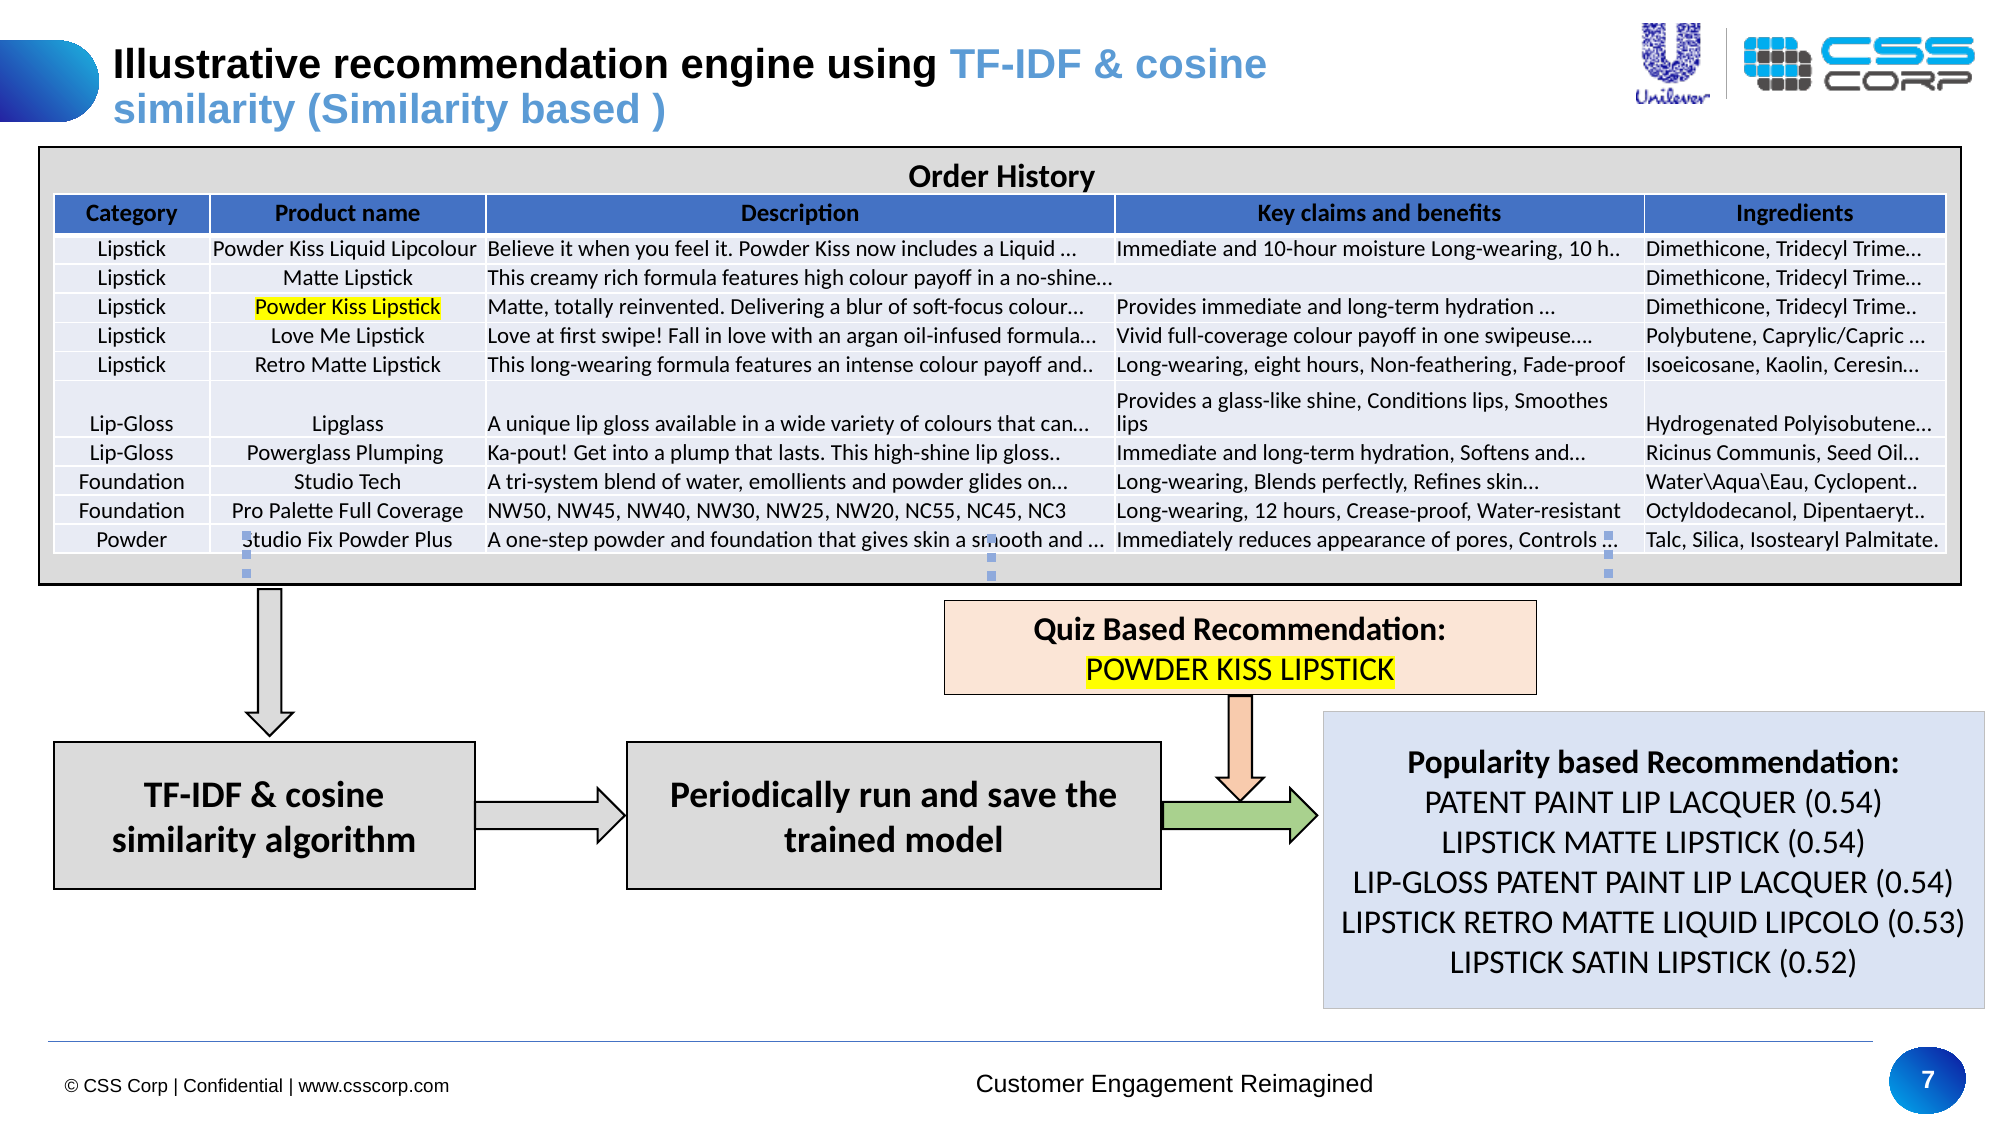

Illustrative recommendation engine using TF-IDF & cosine similarity (Similarity based )
Order History

| Category | Product name | Description | Key claims and benefits | Ingredients |
| --- | --- | --- | --- | --- |
| Lipstick | Powder Kiss Liquid Lipcolour | Believe it when you feel it. Powder Kiss now includes a Liquid … | Immediate and 10-hour moisture Long-wearing, 10 h.. | Dimethicone, Tridecyl Trime… |
| Lipstick | Matte Lipstick | This creamy rich formula features high colour payoff in a no-shine… |  | Dimethicone, Tridecyl Trime… |
| Lipstick | Powder Kiss Lipstick | Matte, totally reinvented. Delivering a blur of soft-focus colour… | Provides immediate and long-term hydration … | Dimethicone, Tridecyl Trime.. |
| Lipstick | Love Me Lipstick | Love at first swipe! Fall in love with an argan oil-infused formula… | Vivid full-coverage colour payoff in one swipeuse…. | Polybutene, Caprylic/Capric … |
| Lipstick | Retro Matte Lipstick | This long-wearing formula features an intense colour payoff and.. | Long-wearing, eight hours, Non-feathering, Fade-proof | Isoeicosane, Kaolin, Ceresin… |
| Lip-Gloss | Lipglass | A unique lip gloss available in a wide variety of colours that can… | Provides a glass-like shine, Conditions lips, Smoothes lips | Hydrogenated Polyisobutene… |
| Lip-Gloss | Powerglass Plumping | Ka-pout! Get into a plump that lasts. This high-shine lip gloss.. | Immediate and long-term hydration, Softens and… | Ricinus Communis, Seed Oil… |
| Foundation | Studio Tech | A tri-system blend of water, emollients and powder glides on… | Long-wearing, Blends perfectly, Refines skin… | Water\Aqua\Eau, Cyclopent.. |
| Foundation | Pro Palette Full Coverage | NW50, NW45, NW40, NW30, NW25, NW20, NC55, NC45, NC3 | Long-wearing, 12 hours, Crease-proof, Water-resistant | Octyldodecanol, Dipentaeryt.. |
| Powder | Studio Fix Powder Plus | A one-step powder and foundation that gives skin a smooth and … | Immediately reduces appearance of pores, Controls … | Talc, Silica, Isostearyl Palmitate. |

Quiz Based Recommendation:
POWDER KISS LIPSTICK

Popularity based Recommendation:
PATENT PAINT LIP LACQUER (0.54)
LIPSTICK MATTE LIPSTICK (0.54)
LIP-GLOSS PATENT PAINT LIP LACQUER (0.54)
LIPSTICK RETRO MATTE LIQUID LIPCOLO (0.53)
LIPSTICK SATIN LIPSTICK (0.52)

TF-IDF & cosine similarity algorithm
Periodically run and save the trained model